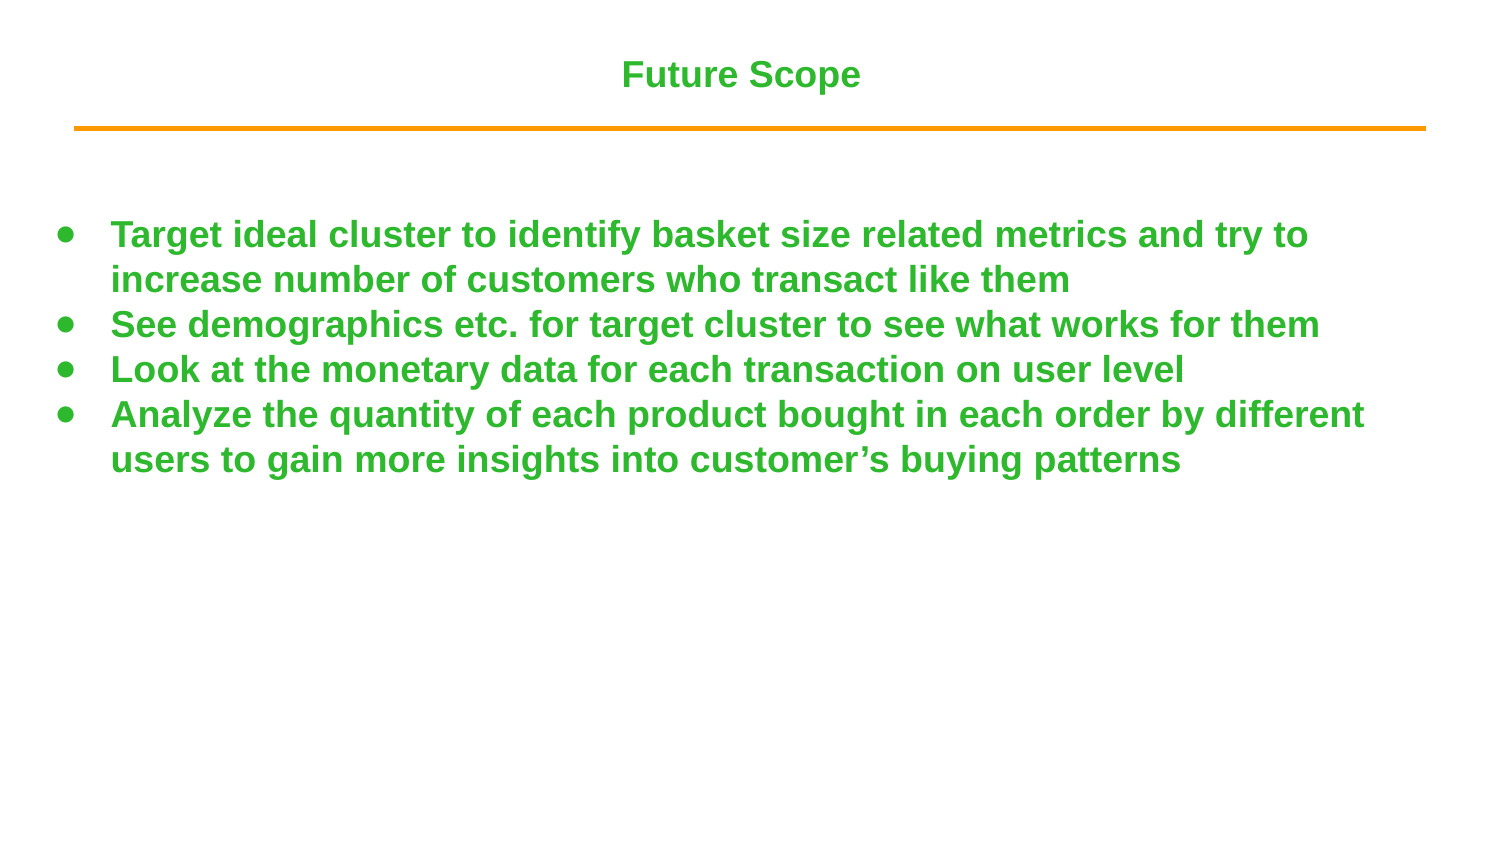

Future Scope
Target ideal cluster to identify basket size related metrics and try to increase number of customers who transact like them
See demographics etc. for target cluster to see what works for them
Look at the monetary data for each transaction on user level
Analyze the quantity of each product bought in each order by different users to gain more insights into customer’s buying patterns